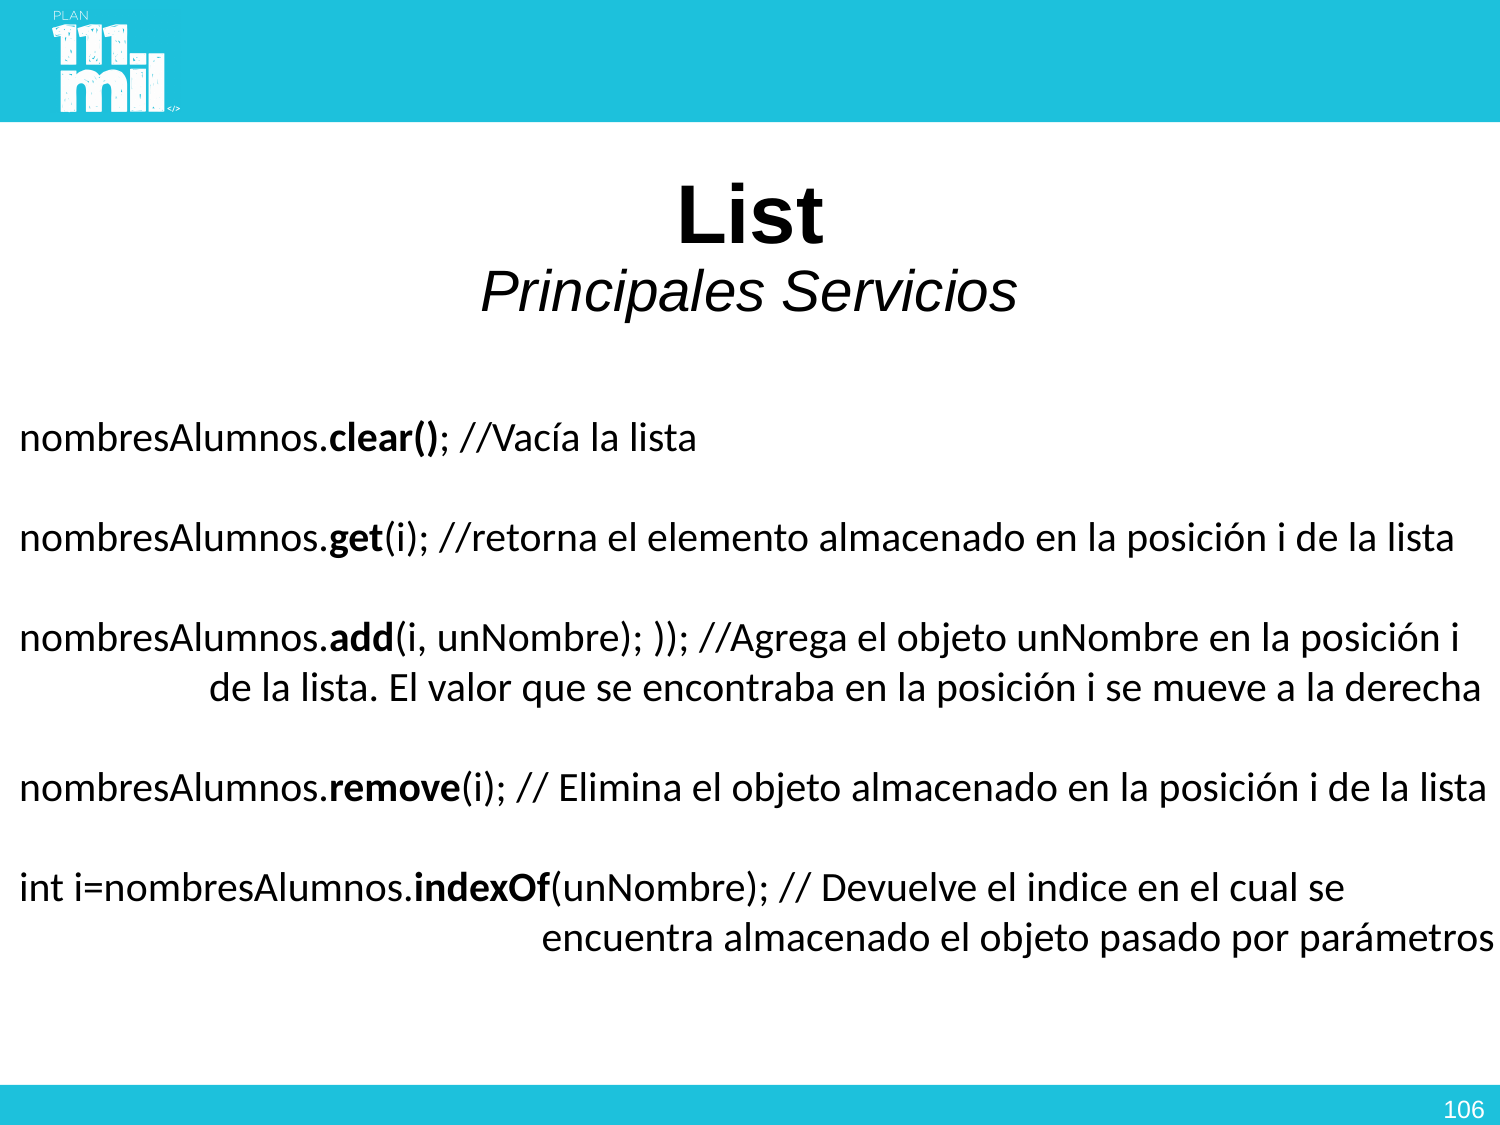

# List Principales Servicios
nombresAlumnos.clear(); //Vacía la lista

nombresAlumnos.get(i); //retorna el elemento almacenado en la posición i de la lista

nombresAlumnos.add(i, unNombre); )); //Agrega el objeto unNombre en la posición i
                    de la lista. El valor que se encontraba en la posición i se mueve a la derecha

nombresAlumnos.remove(i); // Elimina el objeto almacenado en la posición i de la lista

int i=nombresAlumnos.indexOf(unNombre); // Devuelve el indice en el cual se
                                                       encuentra almacenado el objeto pasado por parámetros

106